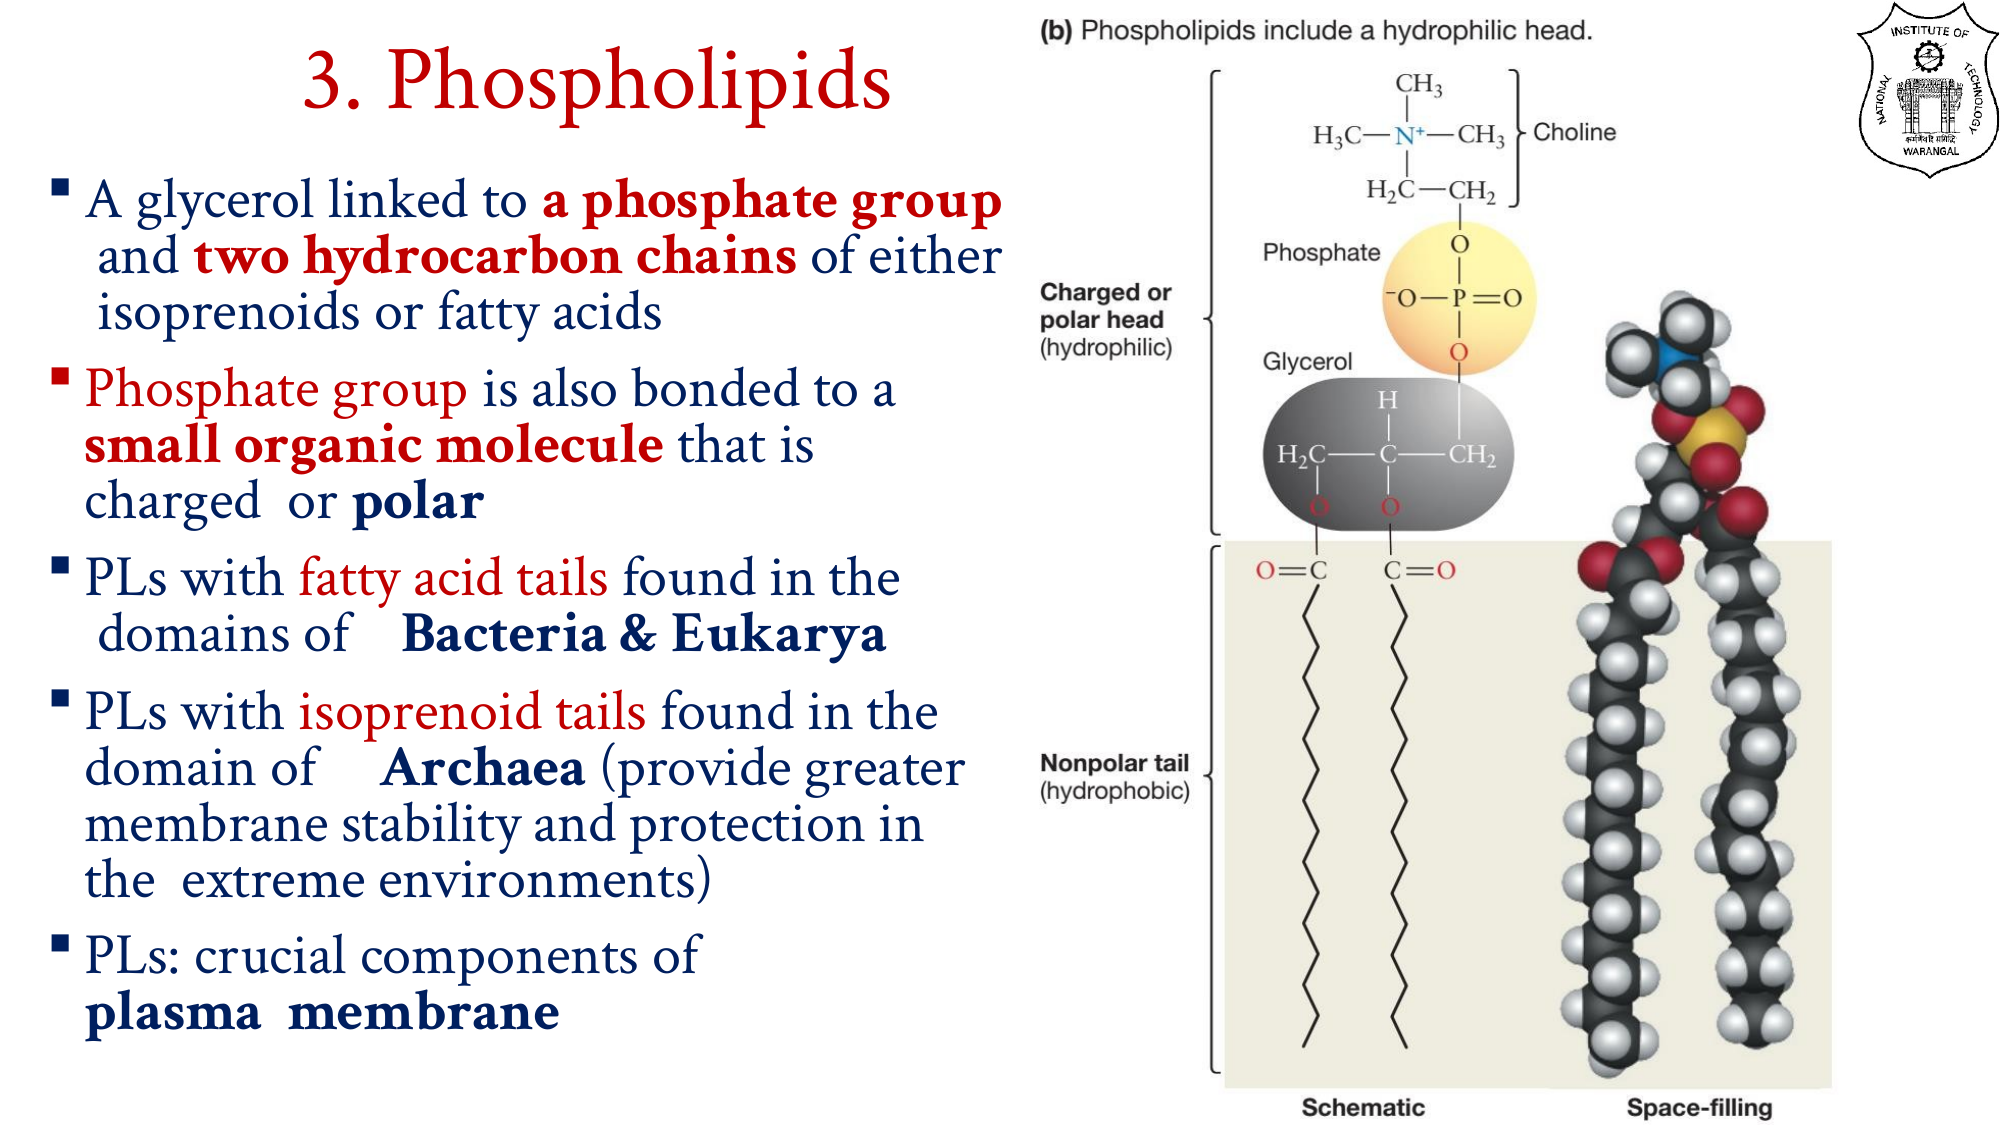

# 3. Phospholipids

A glycerol linked to a phosphate group  and two hydrocarbon chains of either  isoprenoids or fatty acids
Phosphate group is also bonded to a  small organic molecule that is charged  or polar
PLs with fatty acid tails found in the  domains of	Bacteria & Eukarya
PLs with isoprenoid tails found in the  domain of	Archaea (provide greater  membrane stability and protection in the  extreme environments)
PLs: crucial components of	plasma  membrane